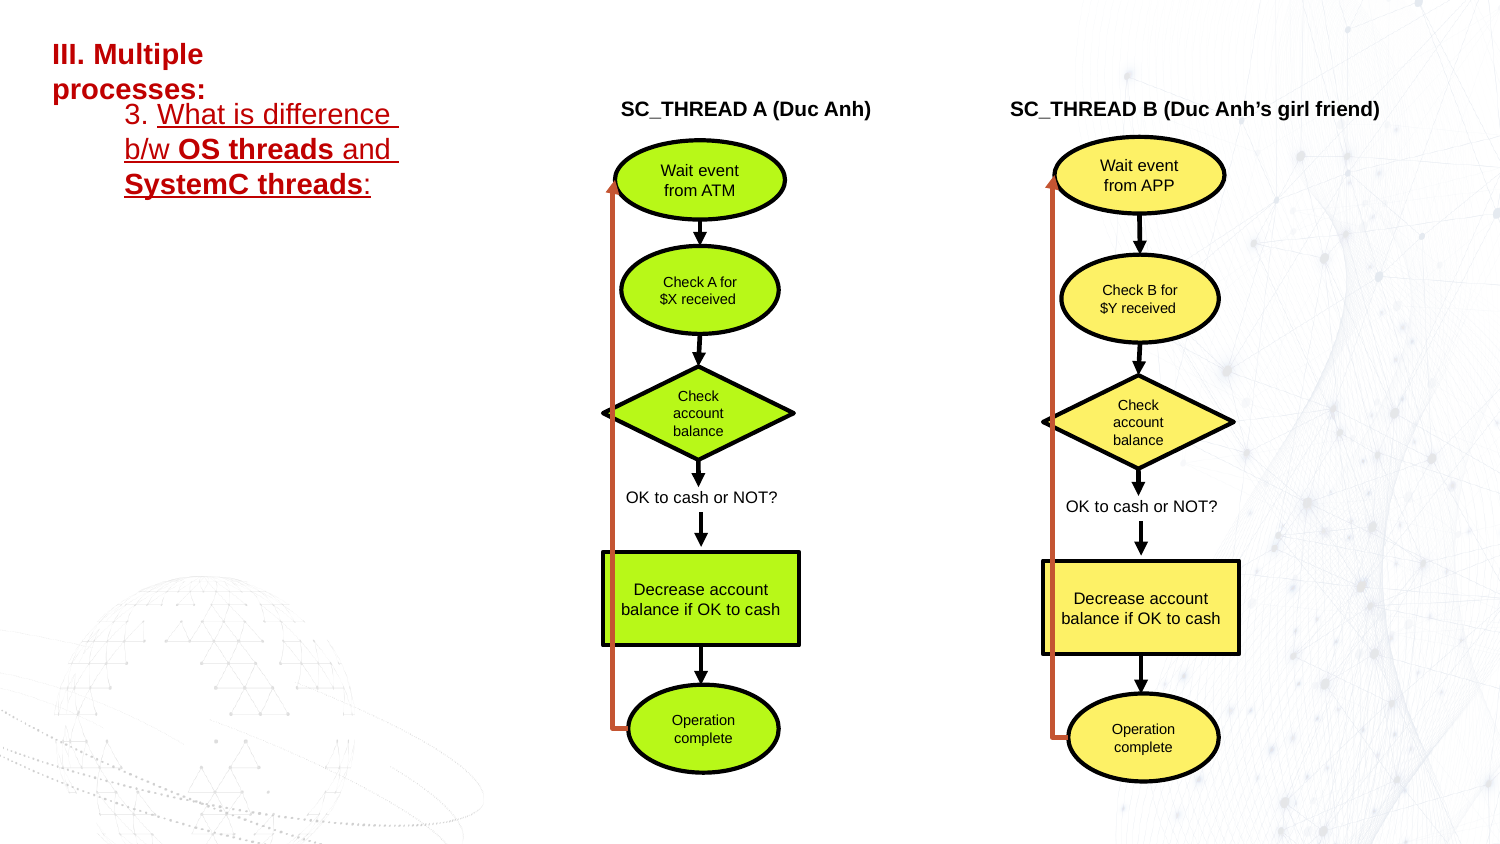

III. Multiple processes:
3. What is difference
b/w OS threads and
SystemC threads:
SC_THREAD A (Duc Anh)
Wait event from ATM
Check A for $X received
Check account balance
OK to cash or NOT?
Decrease account balance if OK to cash
Operation complete
SC_THREAD B (Duc Anh’s girl friend)
Wait event from APP
Check B for $Y received
Check account balance
OK to cash or NOT?
Decrease account balance if OK to cash
Operation complete